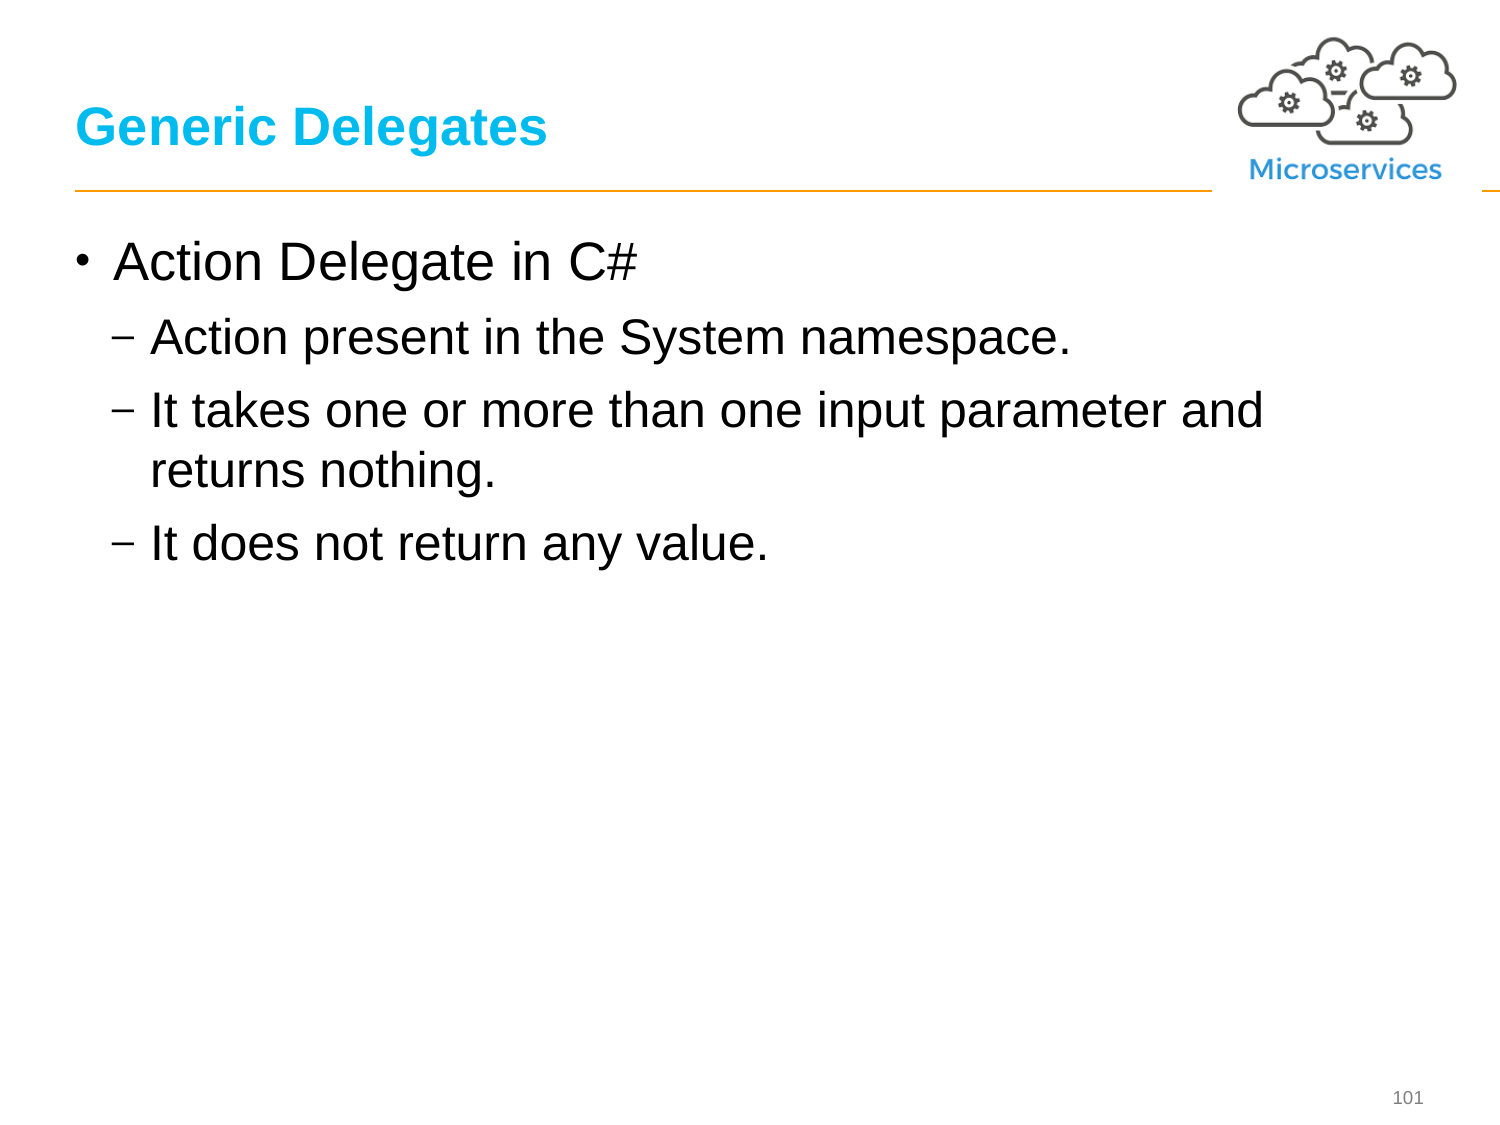

# Generic Delegates
Action Delegate in C#
Action present in the System namespace.
It takes one or more than one input parameter and returns nothing.
It does not return any value.